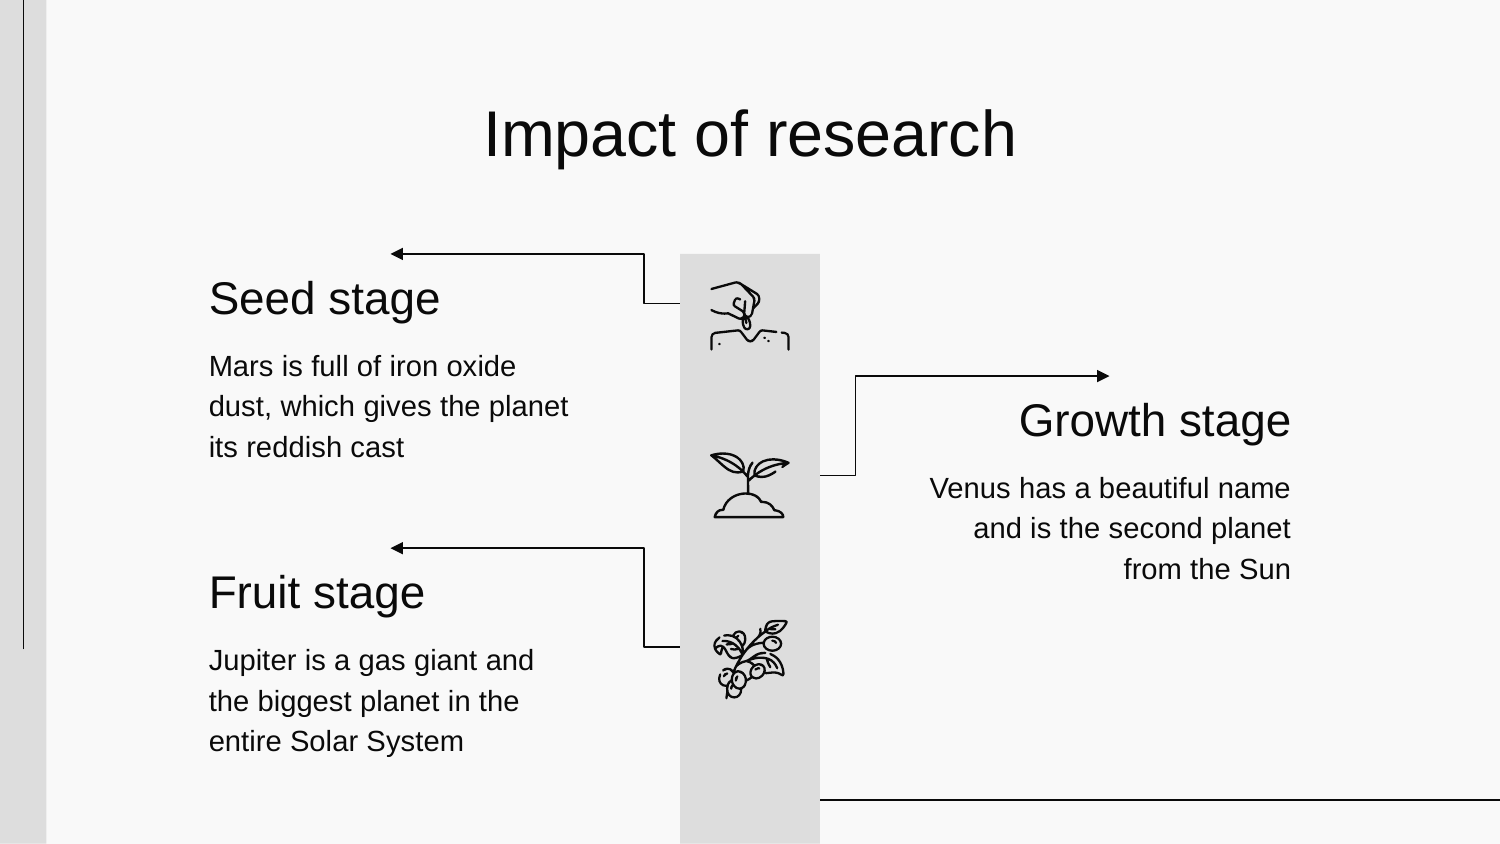

# Impact of research
Seed stage

Mars is full of iron oxide dust, which gives the planet its reddish cast
Growth stage

Venus has a beautiful name and is the second planet from the Sun

Fruit stage

Jupiter is a gas giant and the biggest planet in the entire Solar System